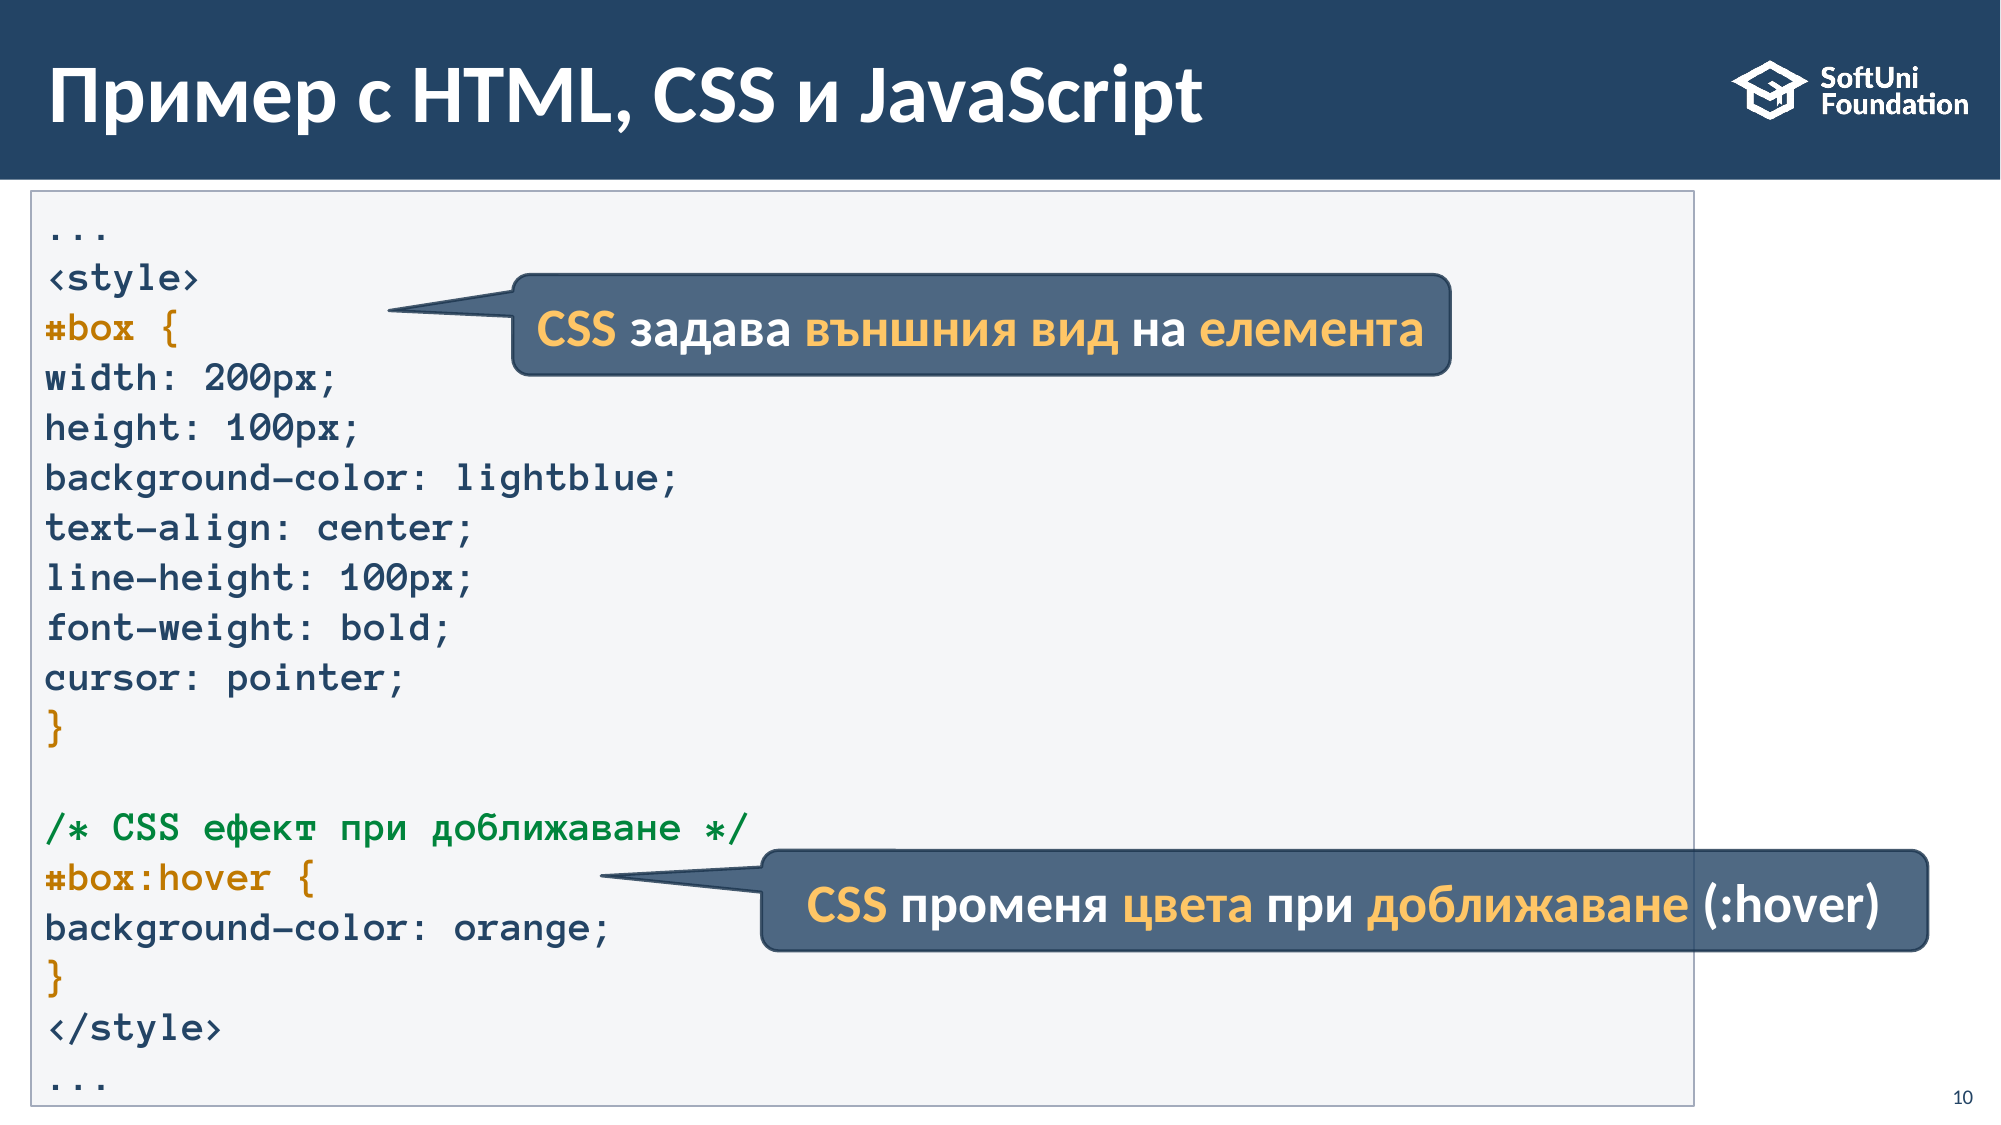

# Пример с HTML, CSS и JavaScript
...
<style>
#box {
width: 200px;
height: 100px;
background-color: lightblue;
text-align: center;
line-height: 100px;
font-weight: bold;
cursor: pointer;
}
/* CSS ефект при доближаване */
#box:hover {
background-color: orange;
}
</style>
...
CSS задава външния вид на елемента
CSS променя цвета при доближаване (:hover)
10